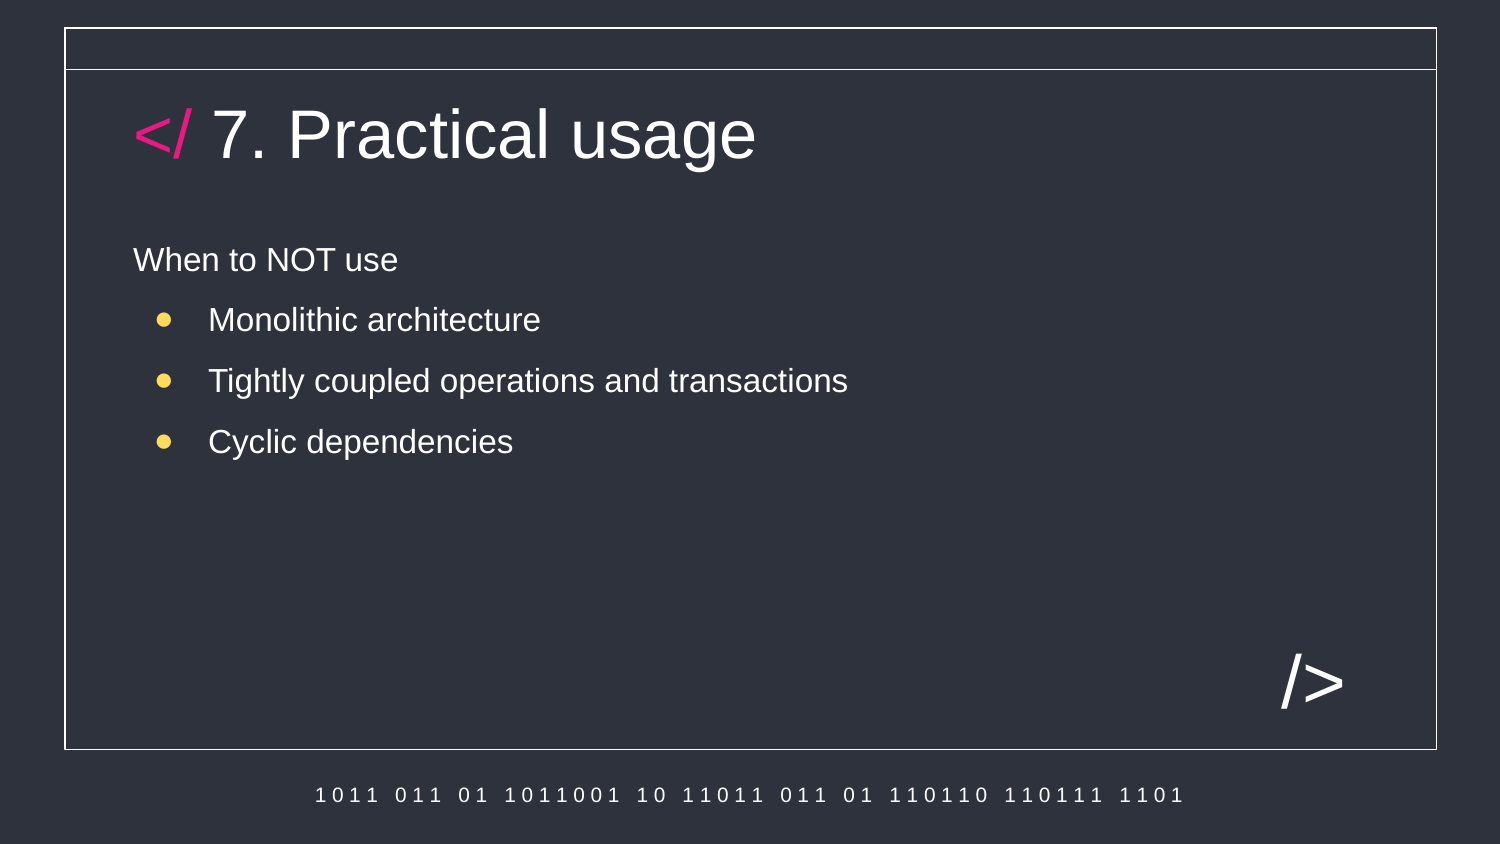

# </ 7. Practical usage
When to NOT use
Monolithic architecture
Tightly coupled operations and transactions
Cyclic dependencies
/>